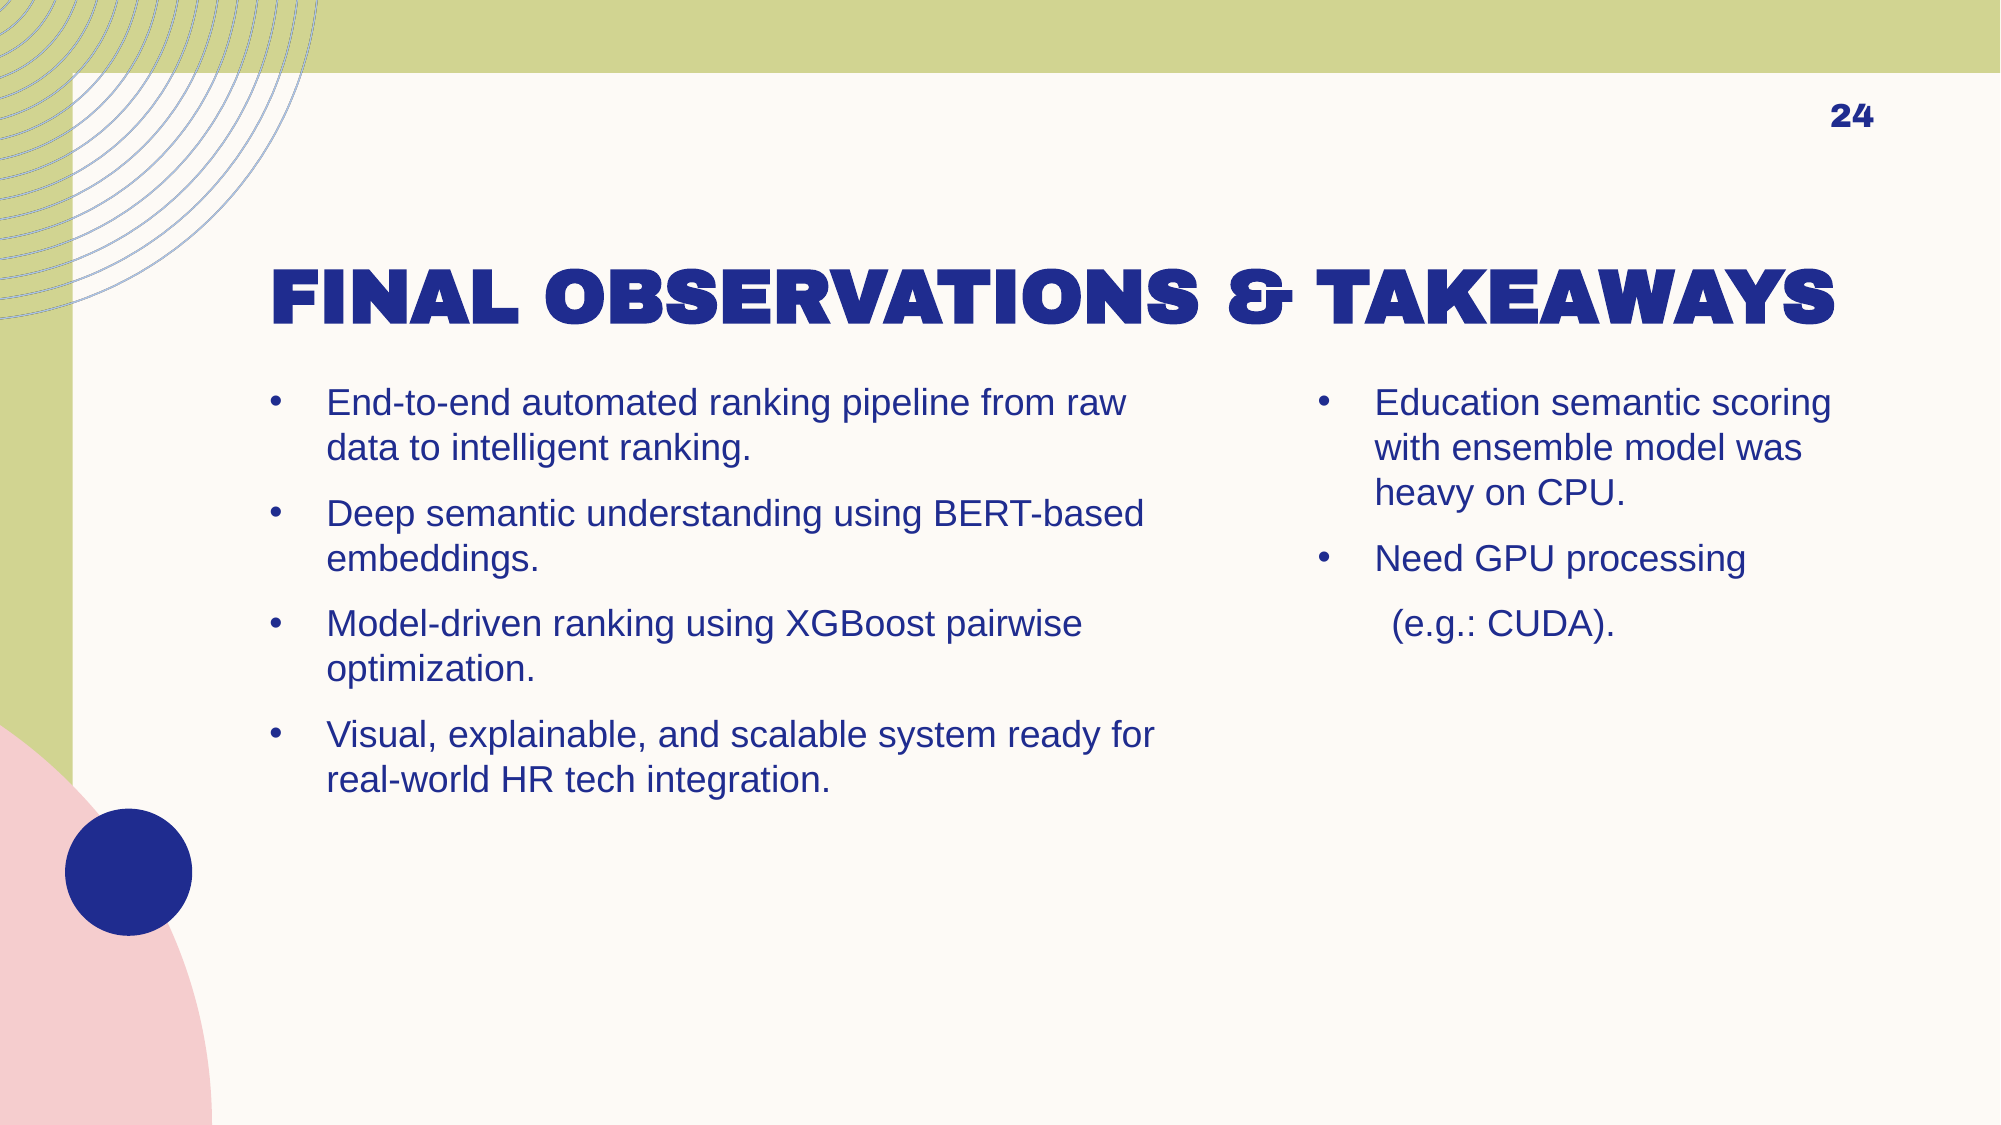

24
# Final Observations & takeaways
End-to-end automated ranking pipeline from raw data to intelligent ranking.
Deep semantic understanding using BERT-based embeddings.
Model-driven ranking using XGBoost pairwise optimization.
Visual, explainable, and scalable system ready for real-world HR tech integration.
Education semantic scoring with ensemble model was heavy on CPU.
Need GPU processing
       (e.g.: CUDA).